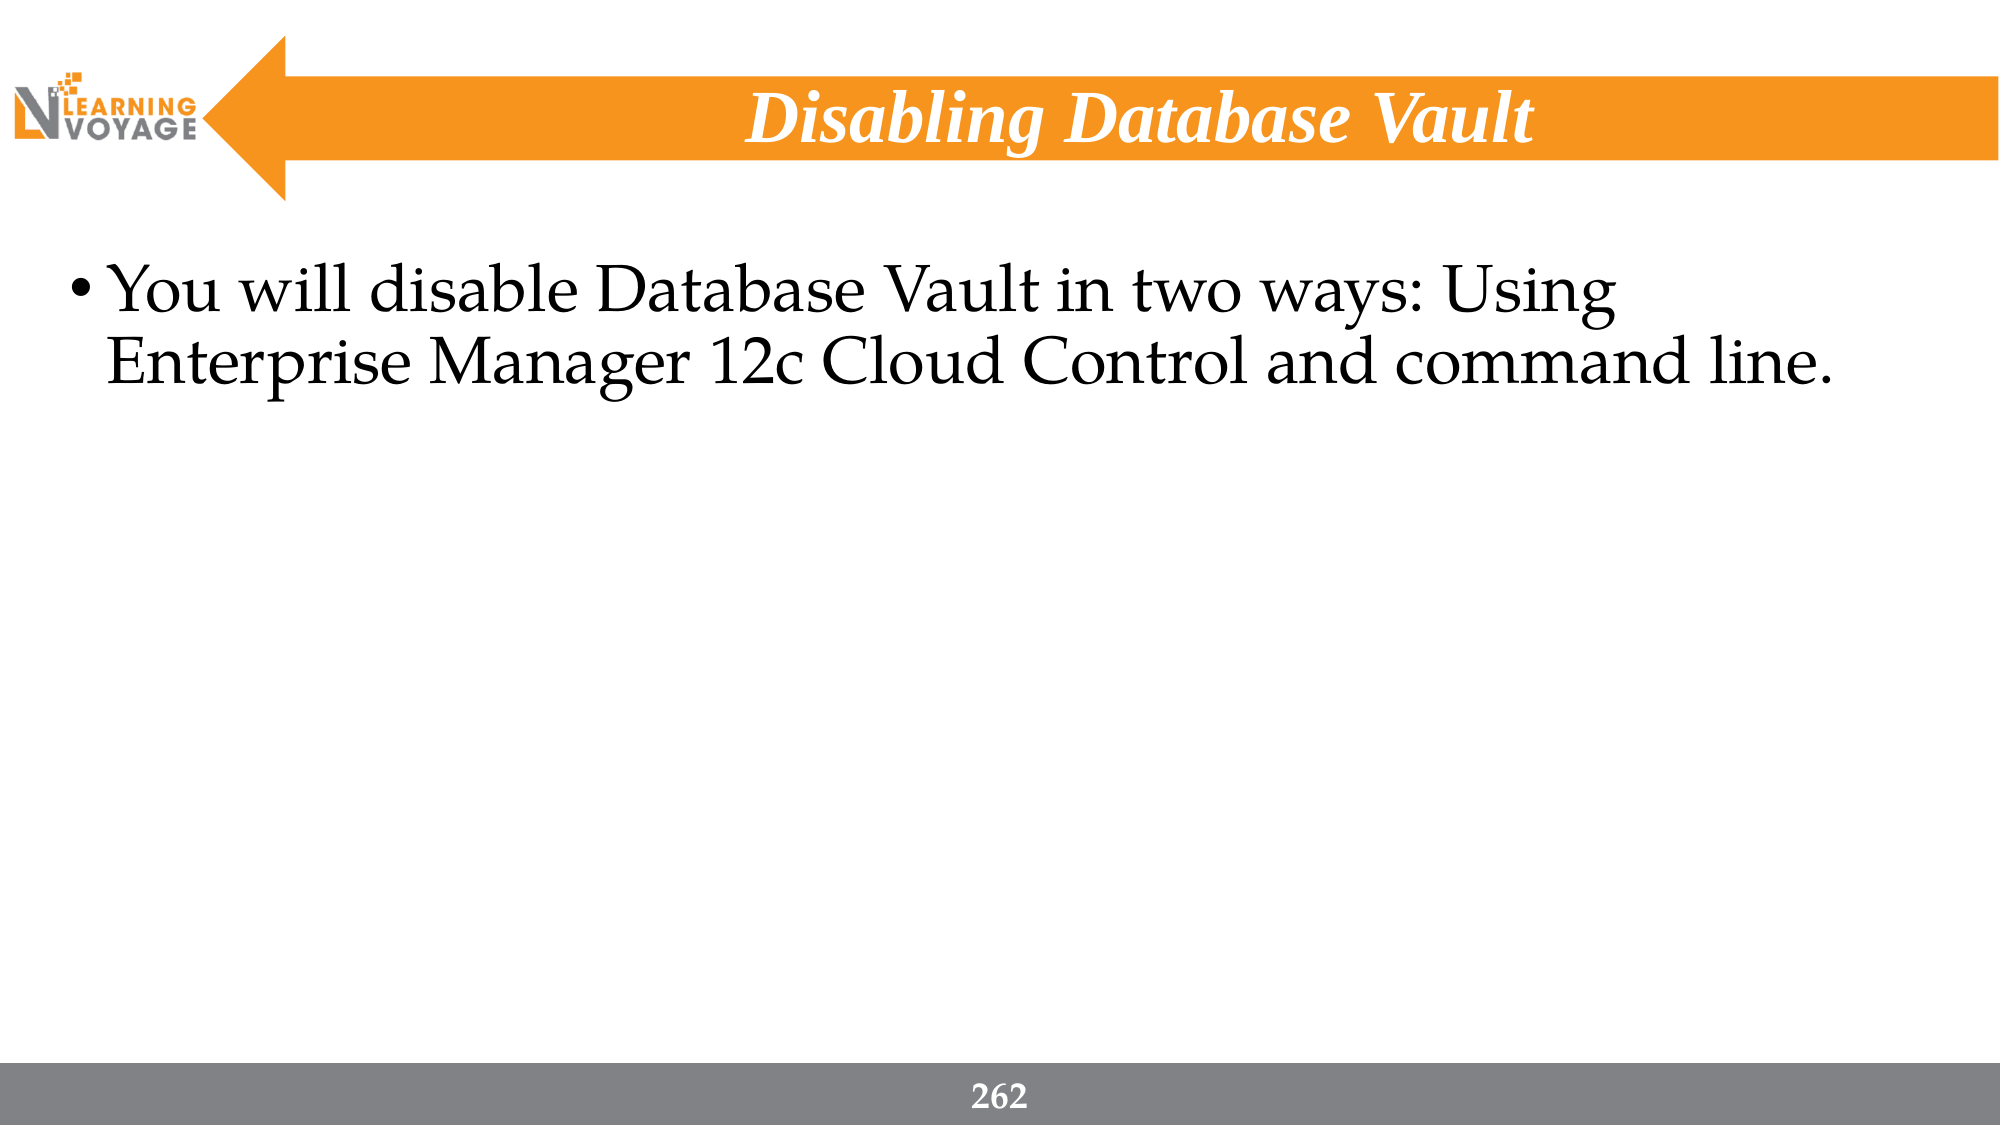

# Disabling Database Vault
You will disable Database Vault in two ways: Using Enterprise Manager 12c Cloud Control and command line.
262